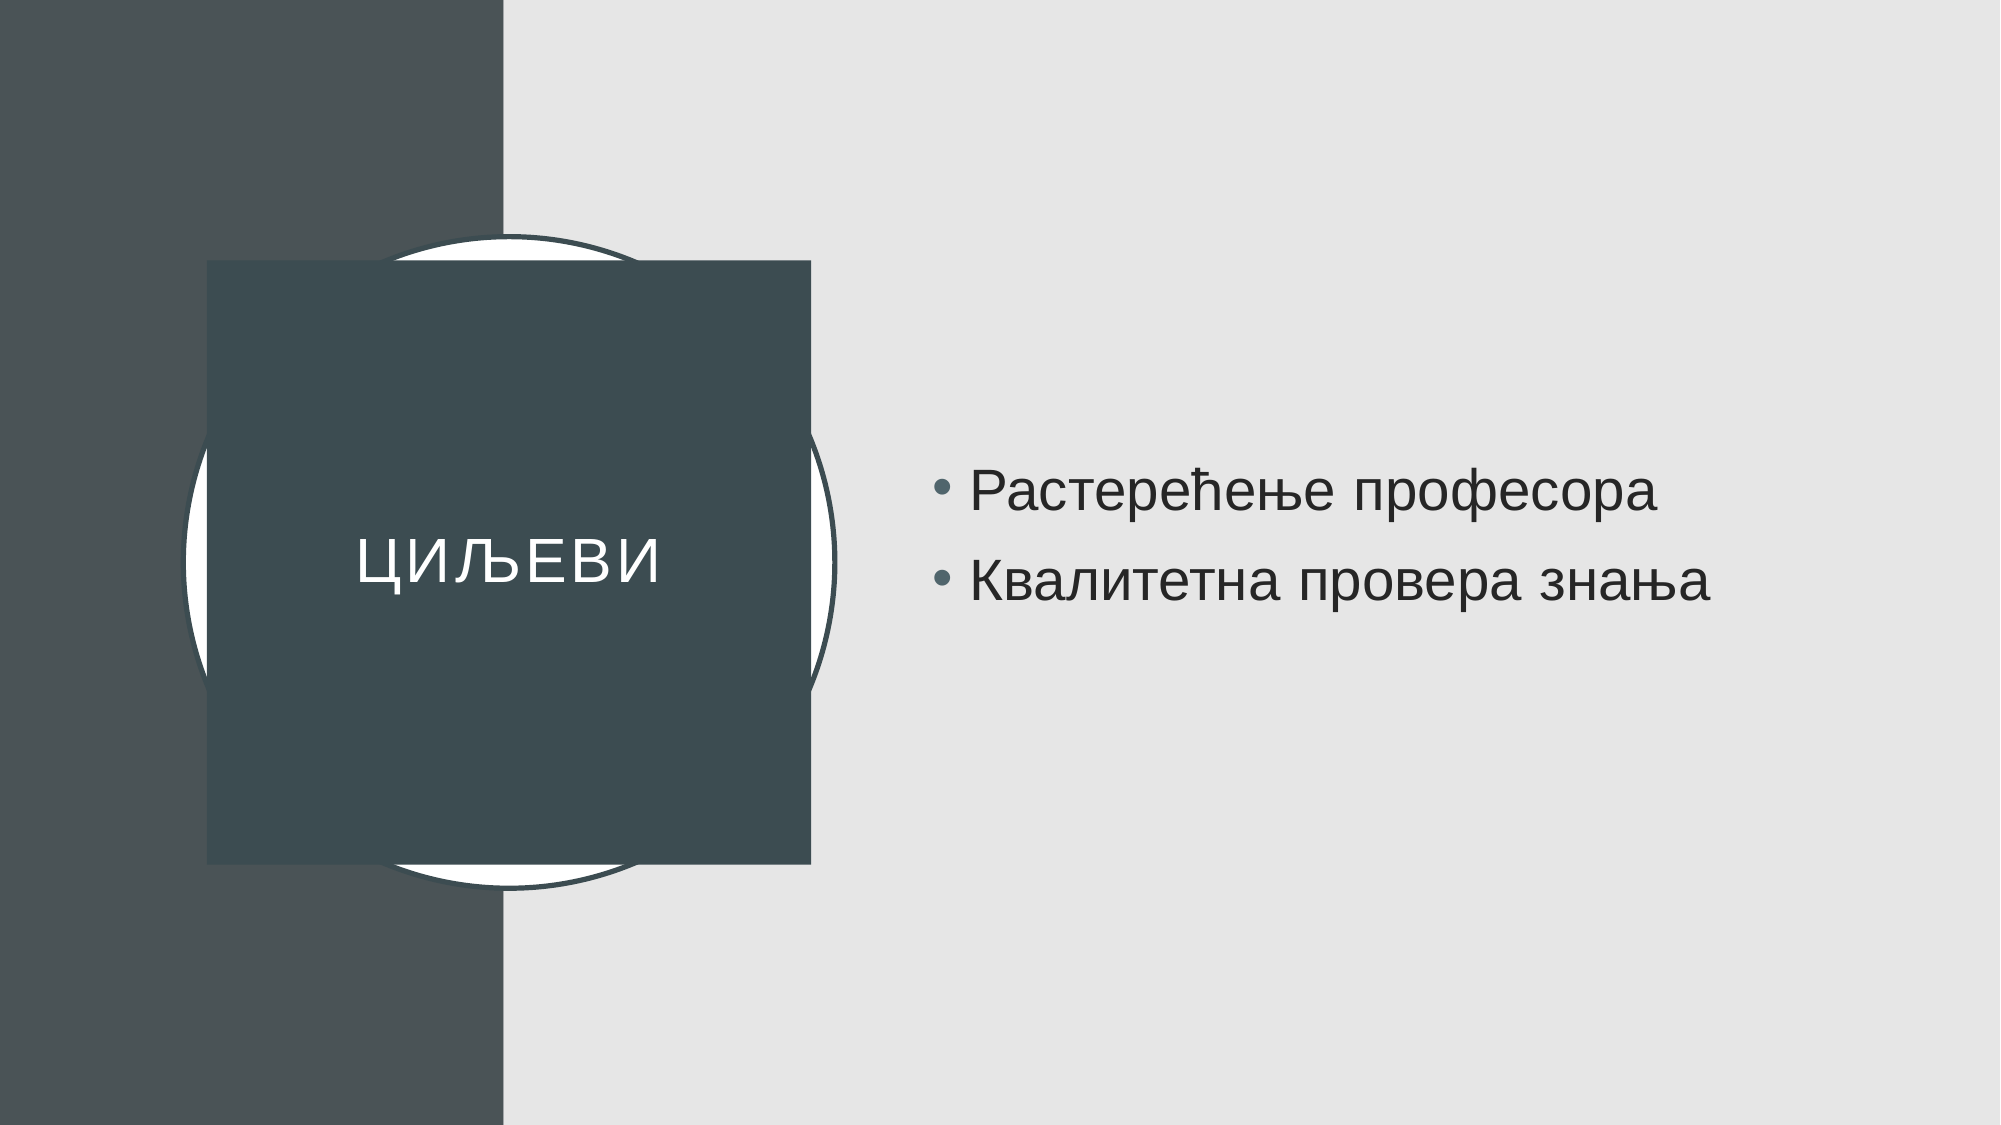

Растерећење професора
Квалитетна провера знања

# Циљеви